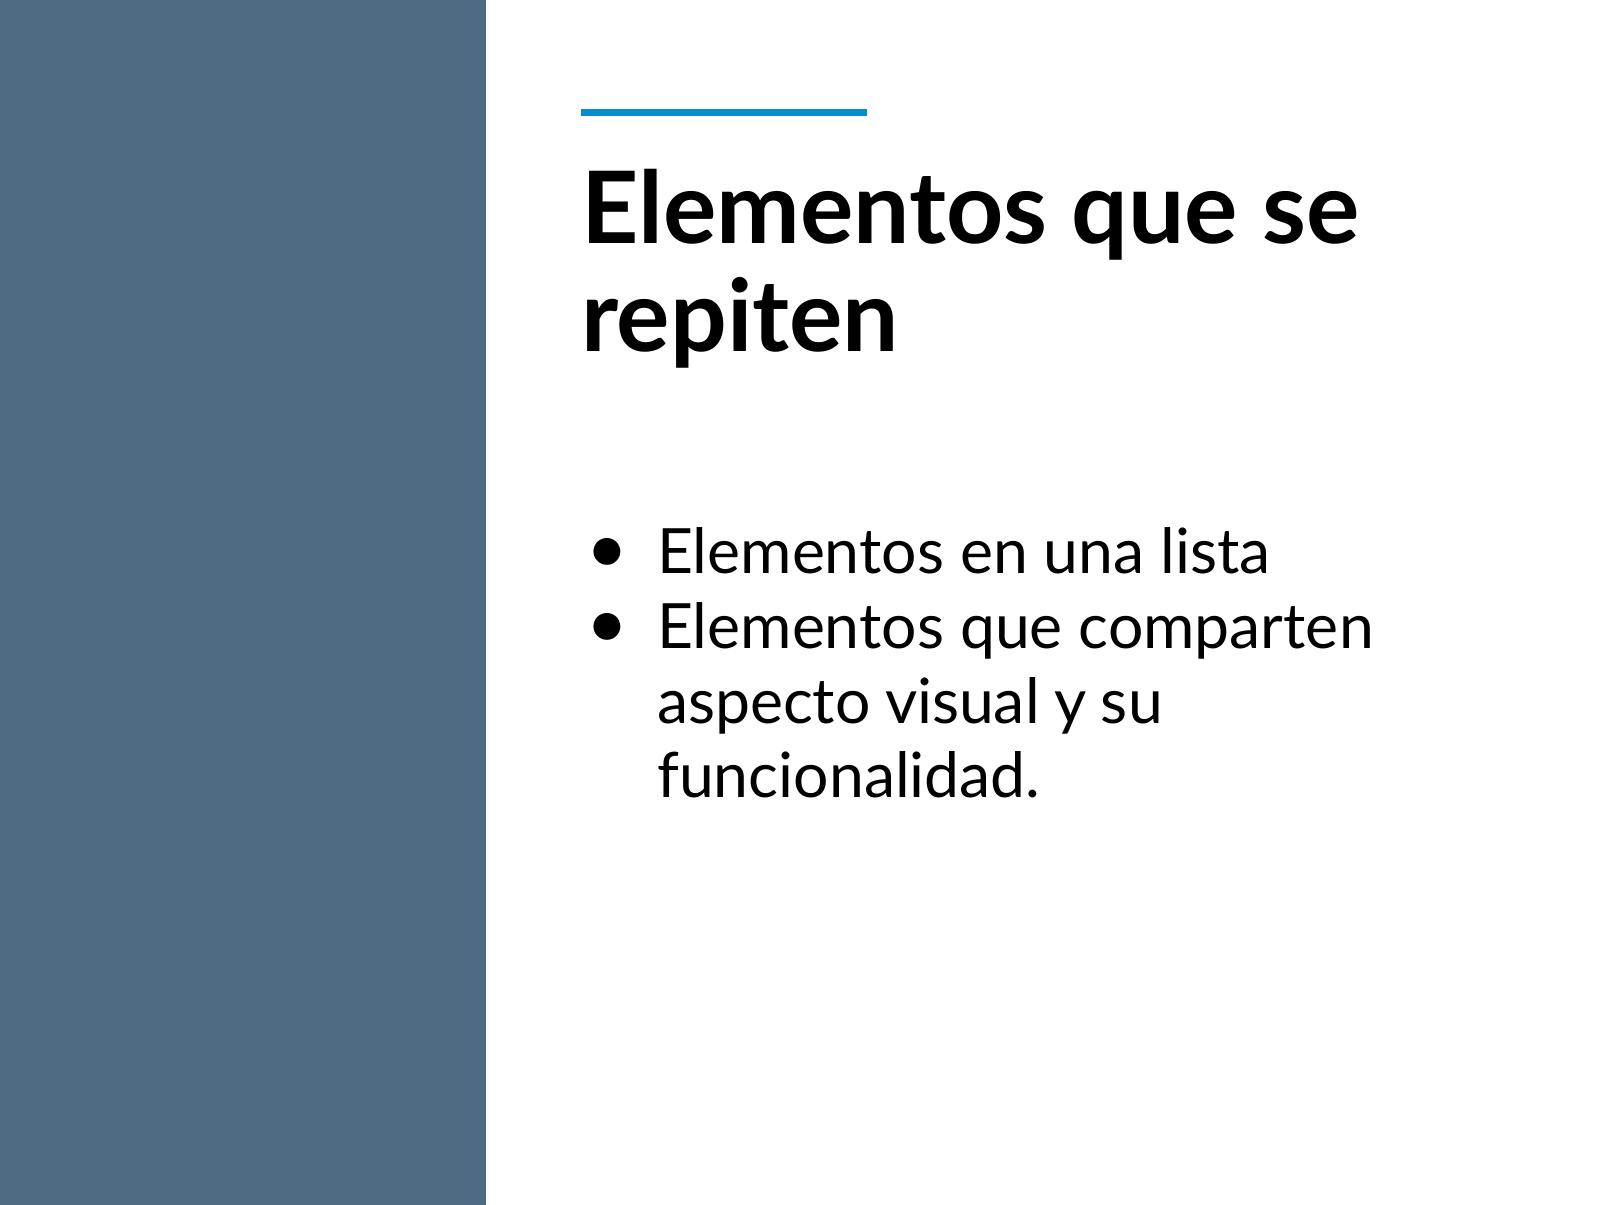

# Elementos que se repiten
Elementos en una lista
Elementos que comparten aspecto visual y su funcionalidad.